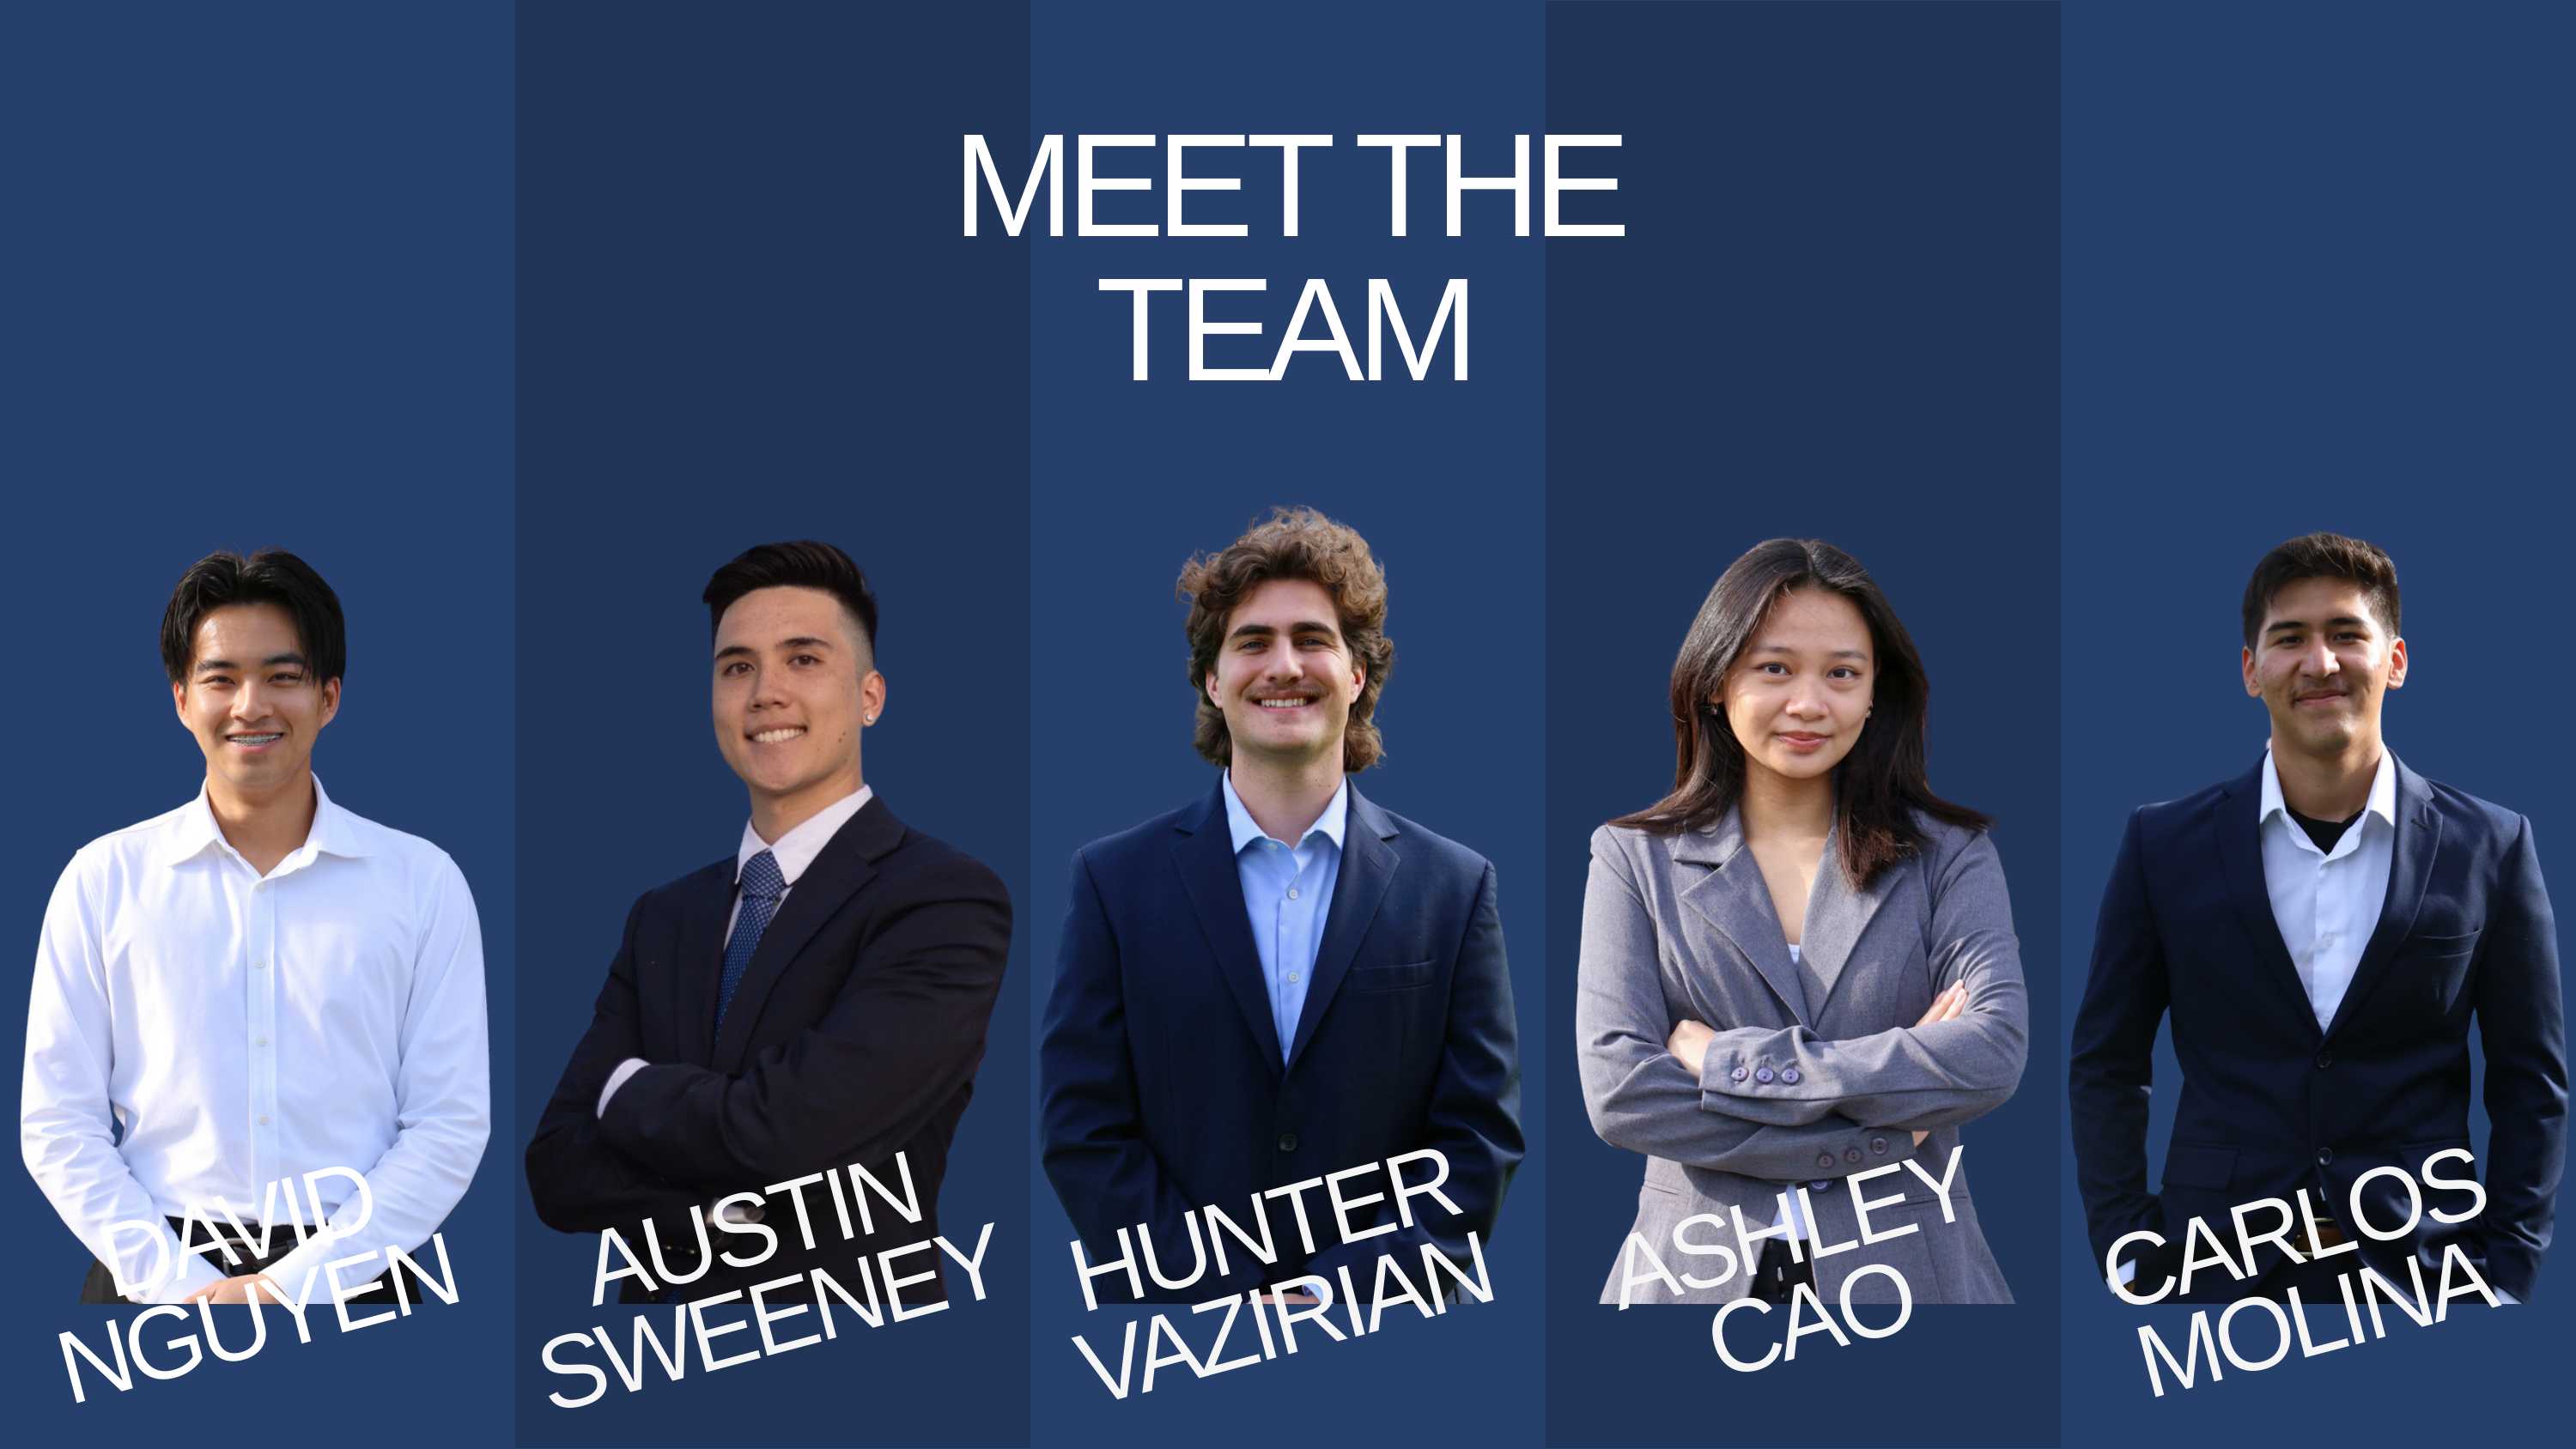

MEET THE TEAM

DAVID NGUYEN
AUSTIN SWEENEY
HUNTER VAZIRIAN
ASHLEY CAO
CARLOS MOLINA